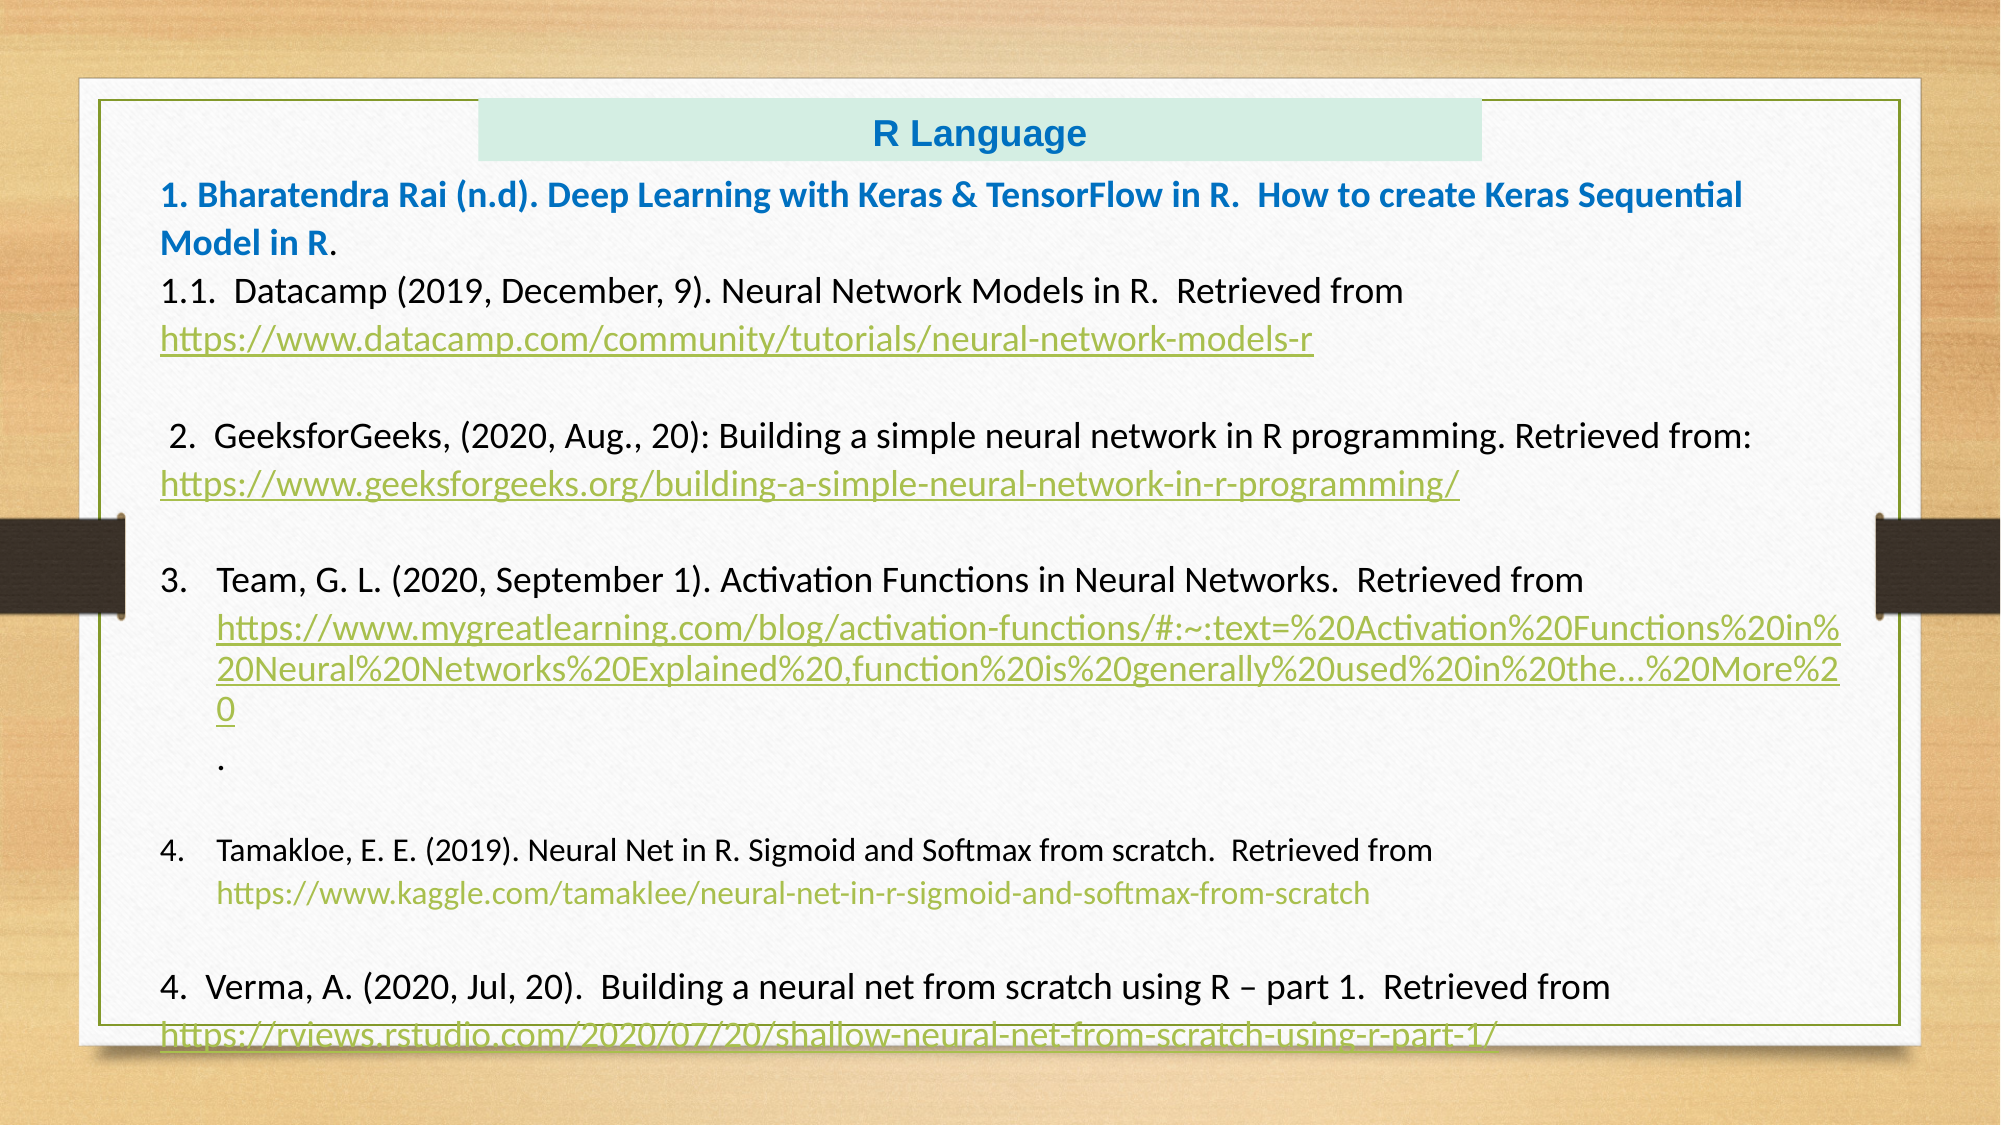

R Language
1. Bharatendra Rai (n.d). Deep Learning with Keras & TensorFlow in R.  How to create Keras Sequential Model in R.
1.1.  Datacamp (2019, December, 9). Neural Network Models in R.  Retrieved from https://www.datacamp.com/community/tutorials/neural-network-models-r

 2.  GeeksforGeeks, (2020, Aug., 20): Building a simple neural network in R programming. Retrieved from: https://www.geeksforgeeks.org/building-a-simple-neural-network-in-r-programming/

Team, G. L. (2020, September 1). Activation Functions in Neural Networks.  Retrieved from https://www.mygreatlearning.com/blog/activation-functions/#:~:text=%20Activation%20Functions%20in%20Neural%20Networks%20Explained%20,function%20is%20generally%20used%20in%20the...%20More%20.

Tamakloe, E. E. (2019). Neural Net in R. Sigmoid and Softmax from scratch.  Retrieved from https://www.kaggle.com/tamaklee/neural-net-in-r-sigmoid-and-softmax-from-scratch

4.  Verma, A. (2020, Jul, 20).  Building a neural net from scratch using R – part 1.  Retrieved from https://rviews.rstudio.com/2020/07/20/shallow-neural-net-from-scratch-using-r-part-1/